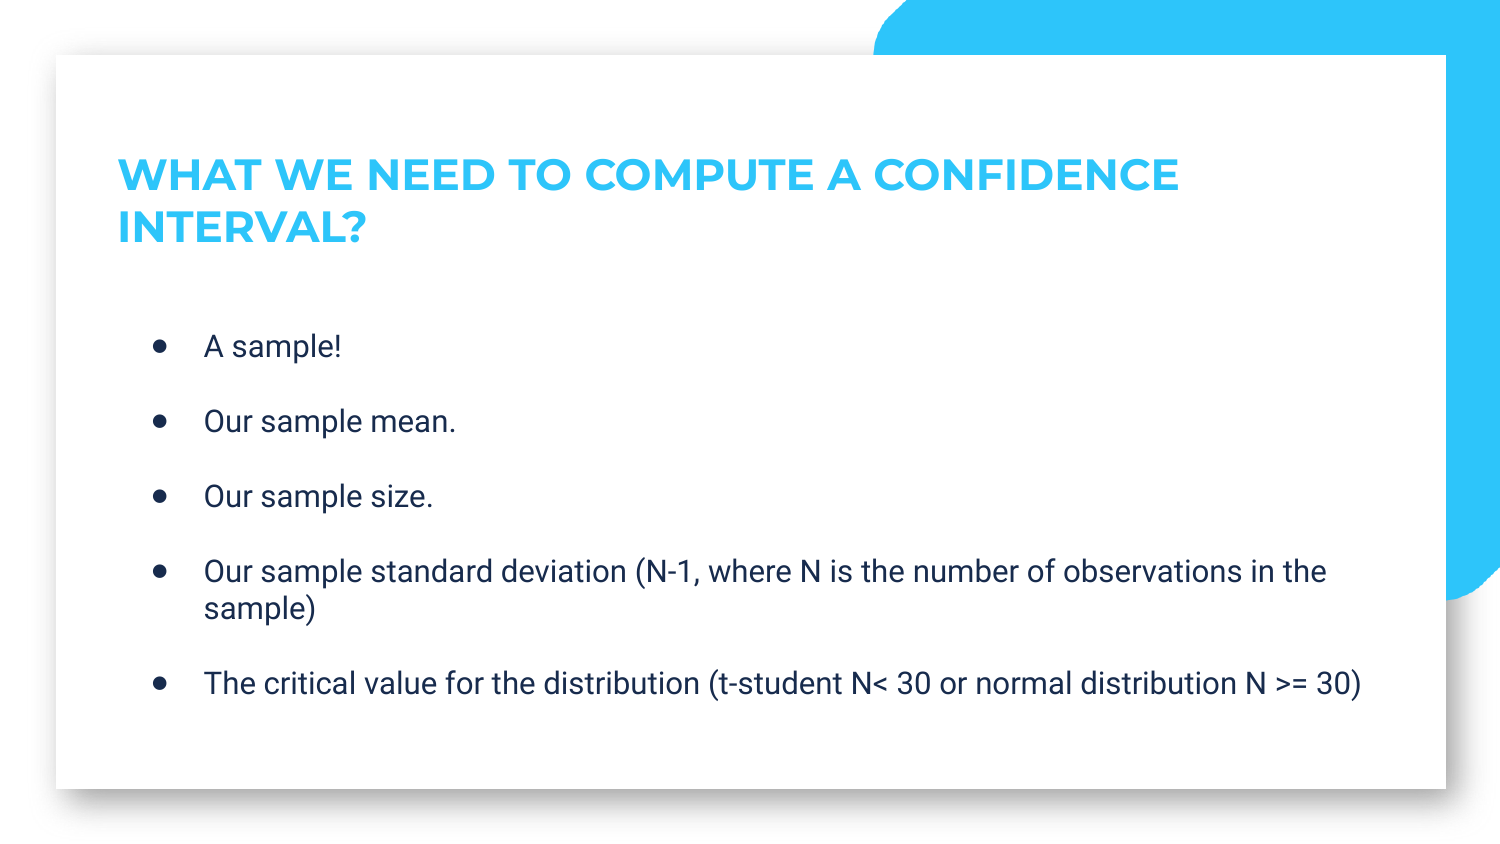

WHAT WE NEED TO COMPUTE A CONFIDENCE INTERVAL?
A sample!

Our sample mean.

Our sample size.

Our sample standard deviation (N-1, where N is the number of observations in the sample)

The critical value for the distribution (t-student N< 30 or normal distribution N >= 30)